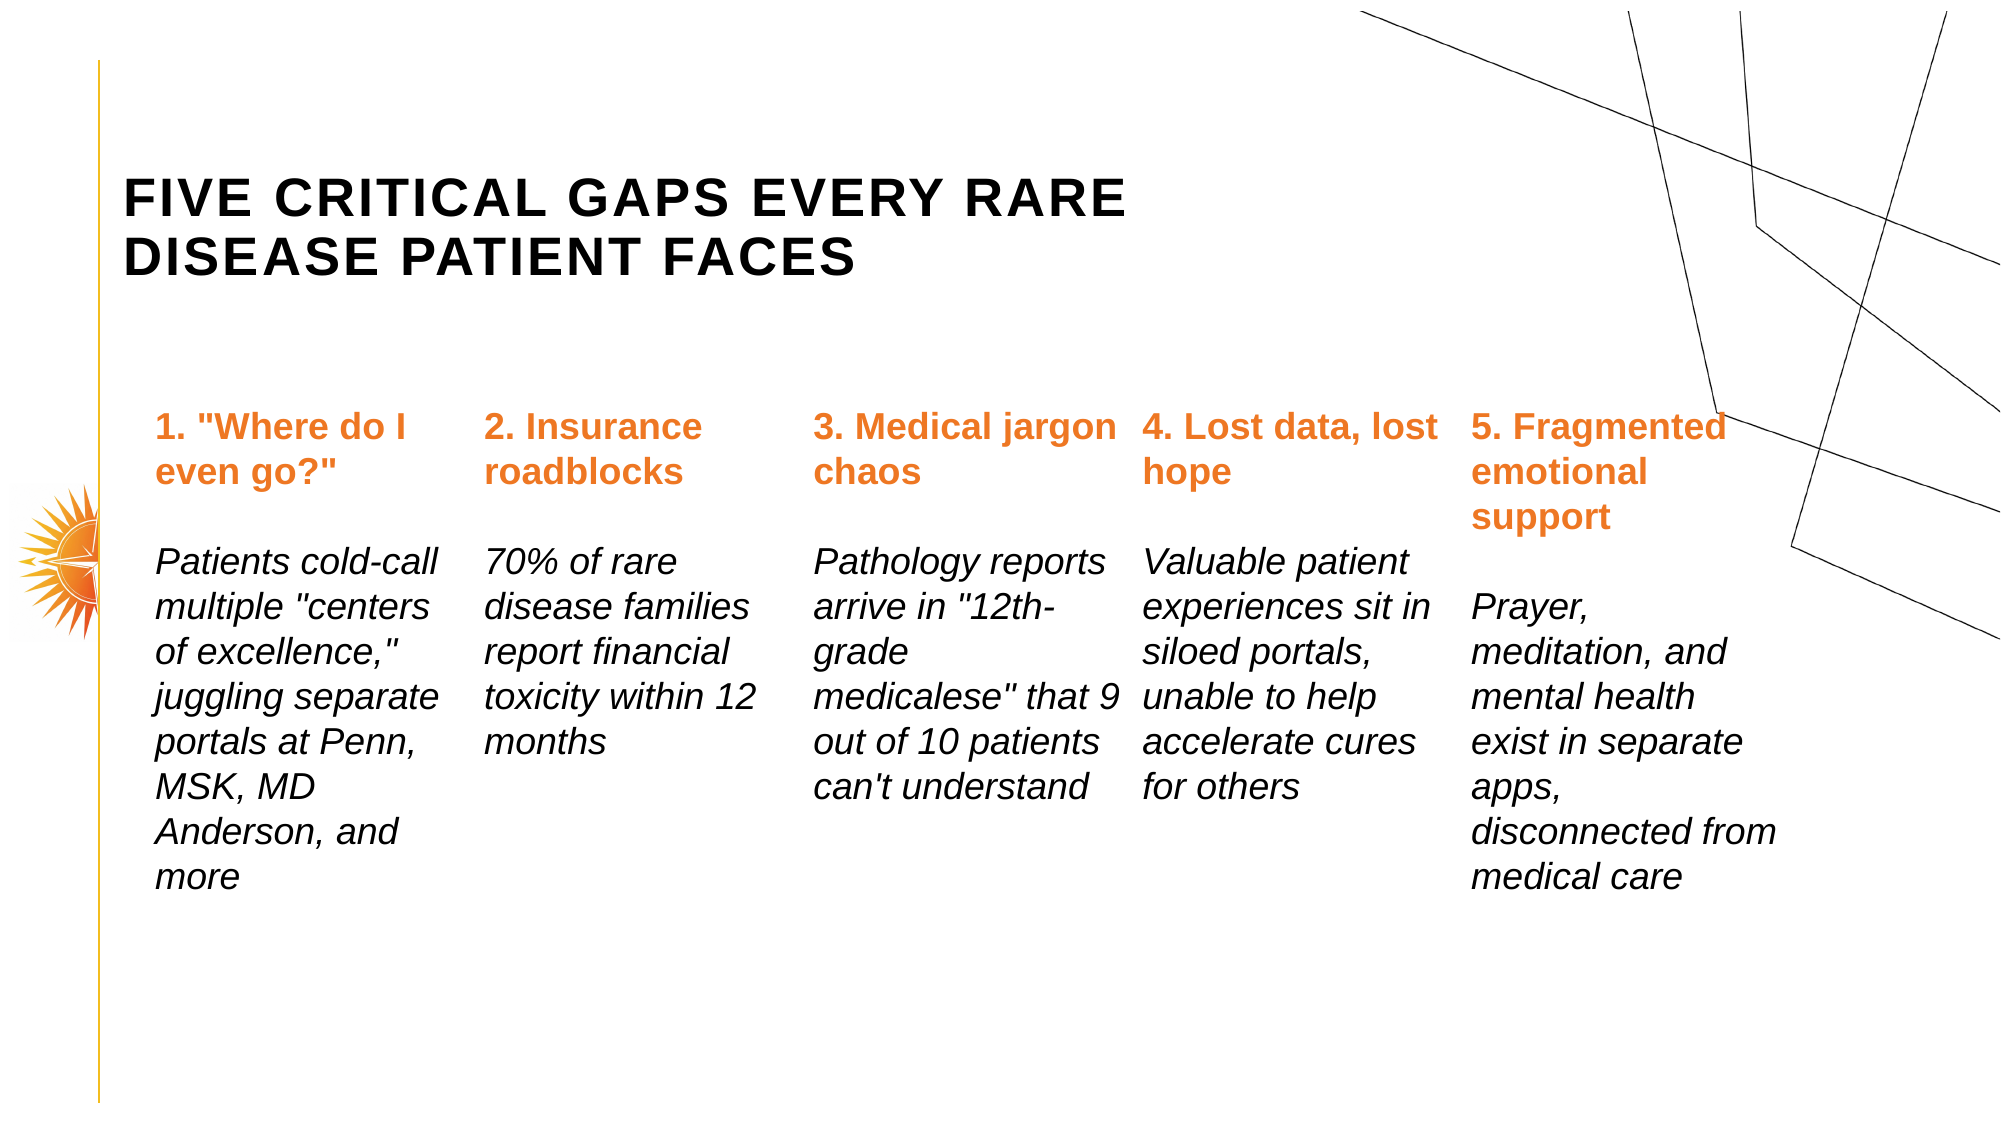

# Five Critical Gaps Every Rare Disease Patient Faces
1. "Where do I even go?"

Patients cold-call multiple "centers of excellence," juggling separate portals at Penn, MSK, MD Anderson, and more
2. Insurance roadblocks

70% of rare disease families report financial toxicity within 12 months
3. Medical jargon chaos

Pathology reports arrive in "12th-grade medicalese" that 9 out of 10 patients can't understand
4. Lost data, lost hope

Valuable patient experiences sit in siloed portals, unable to help accelerate cures for others
5. Fragmented emotional support

Prayer, meditation, and mental health exist in separate apps, disconnected from medical care